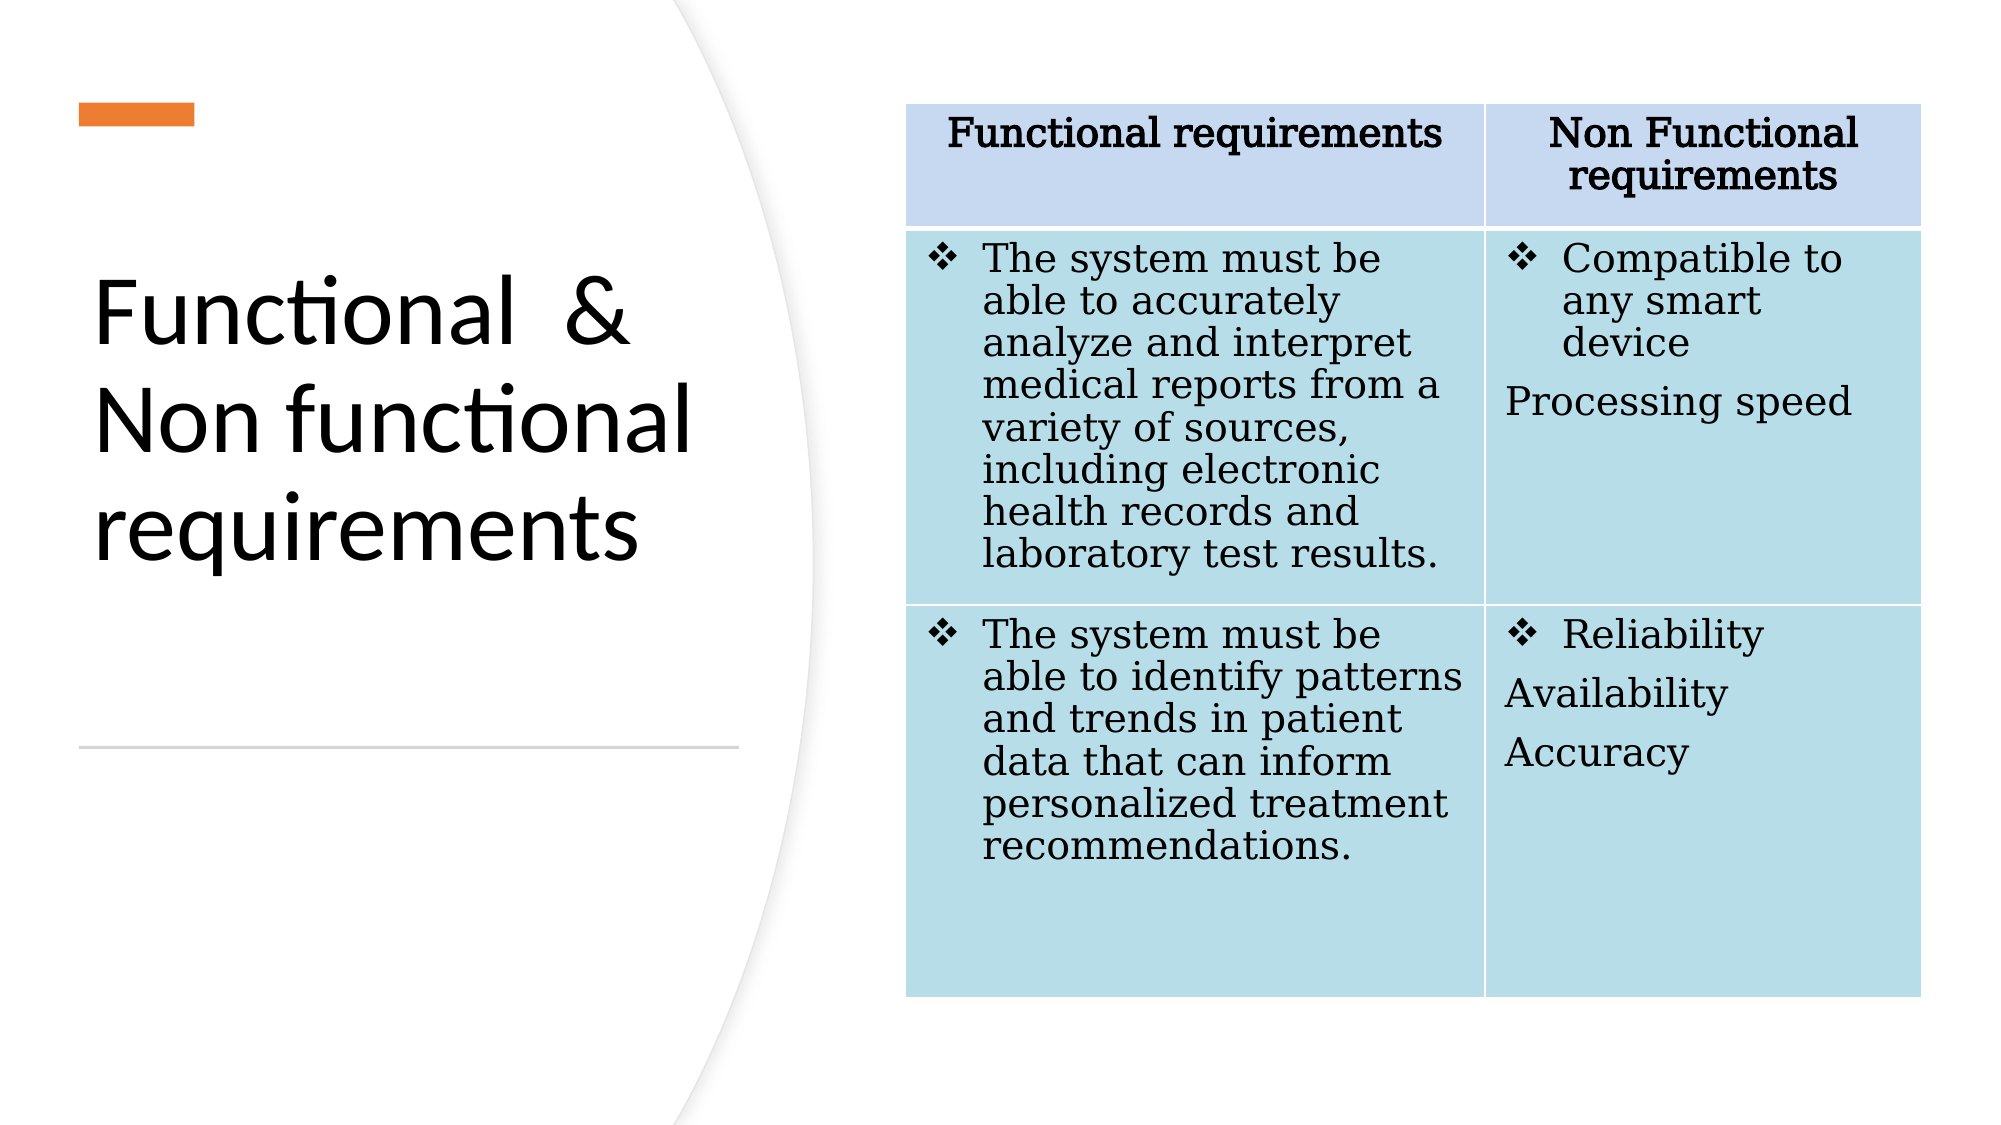

| Functional requirements | Non Functional requirements |
| --- | --- |
| The system must be able to accurately analyze and interpret medical reports from a variety of sources, including electronic health records and laboratory test results. | Compatible to any smart device Processing speed |
| The system must be able to identify patterns and trends in patient data that can inform personalized treatment recommendations. | Reliability  Availability  Accuracy |
Functional  & Non functional requirements